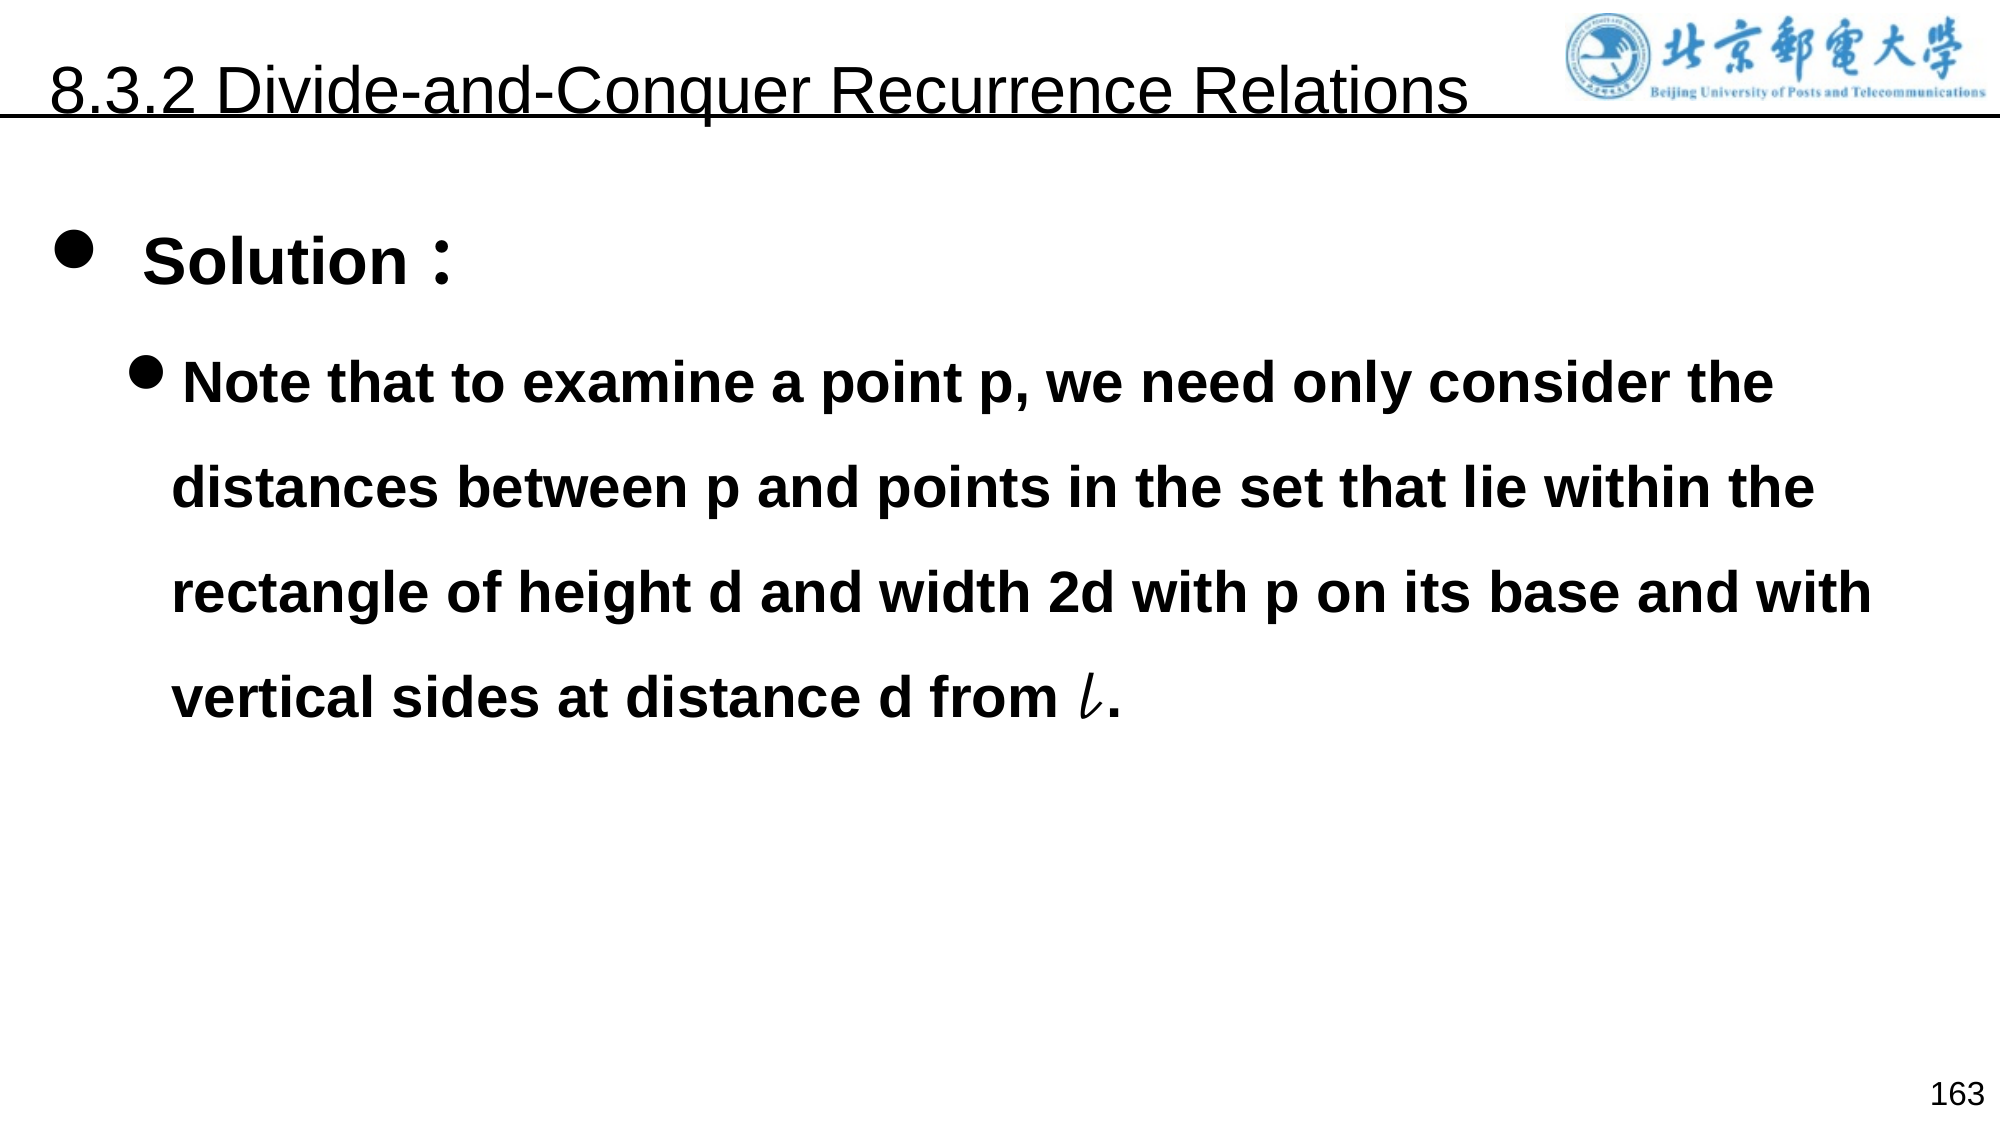

8.3.2 Divide-and-Conquer Recurrence Relations
 Solution：
Note that to examine a point p, we need only consider the distances between p and points in the set that lie within the rectangle of height d and width 2d with p on its base and with vertical sides at distance d from 𝓁.